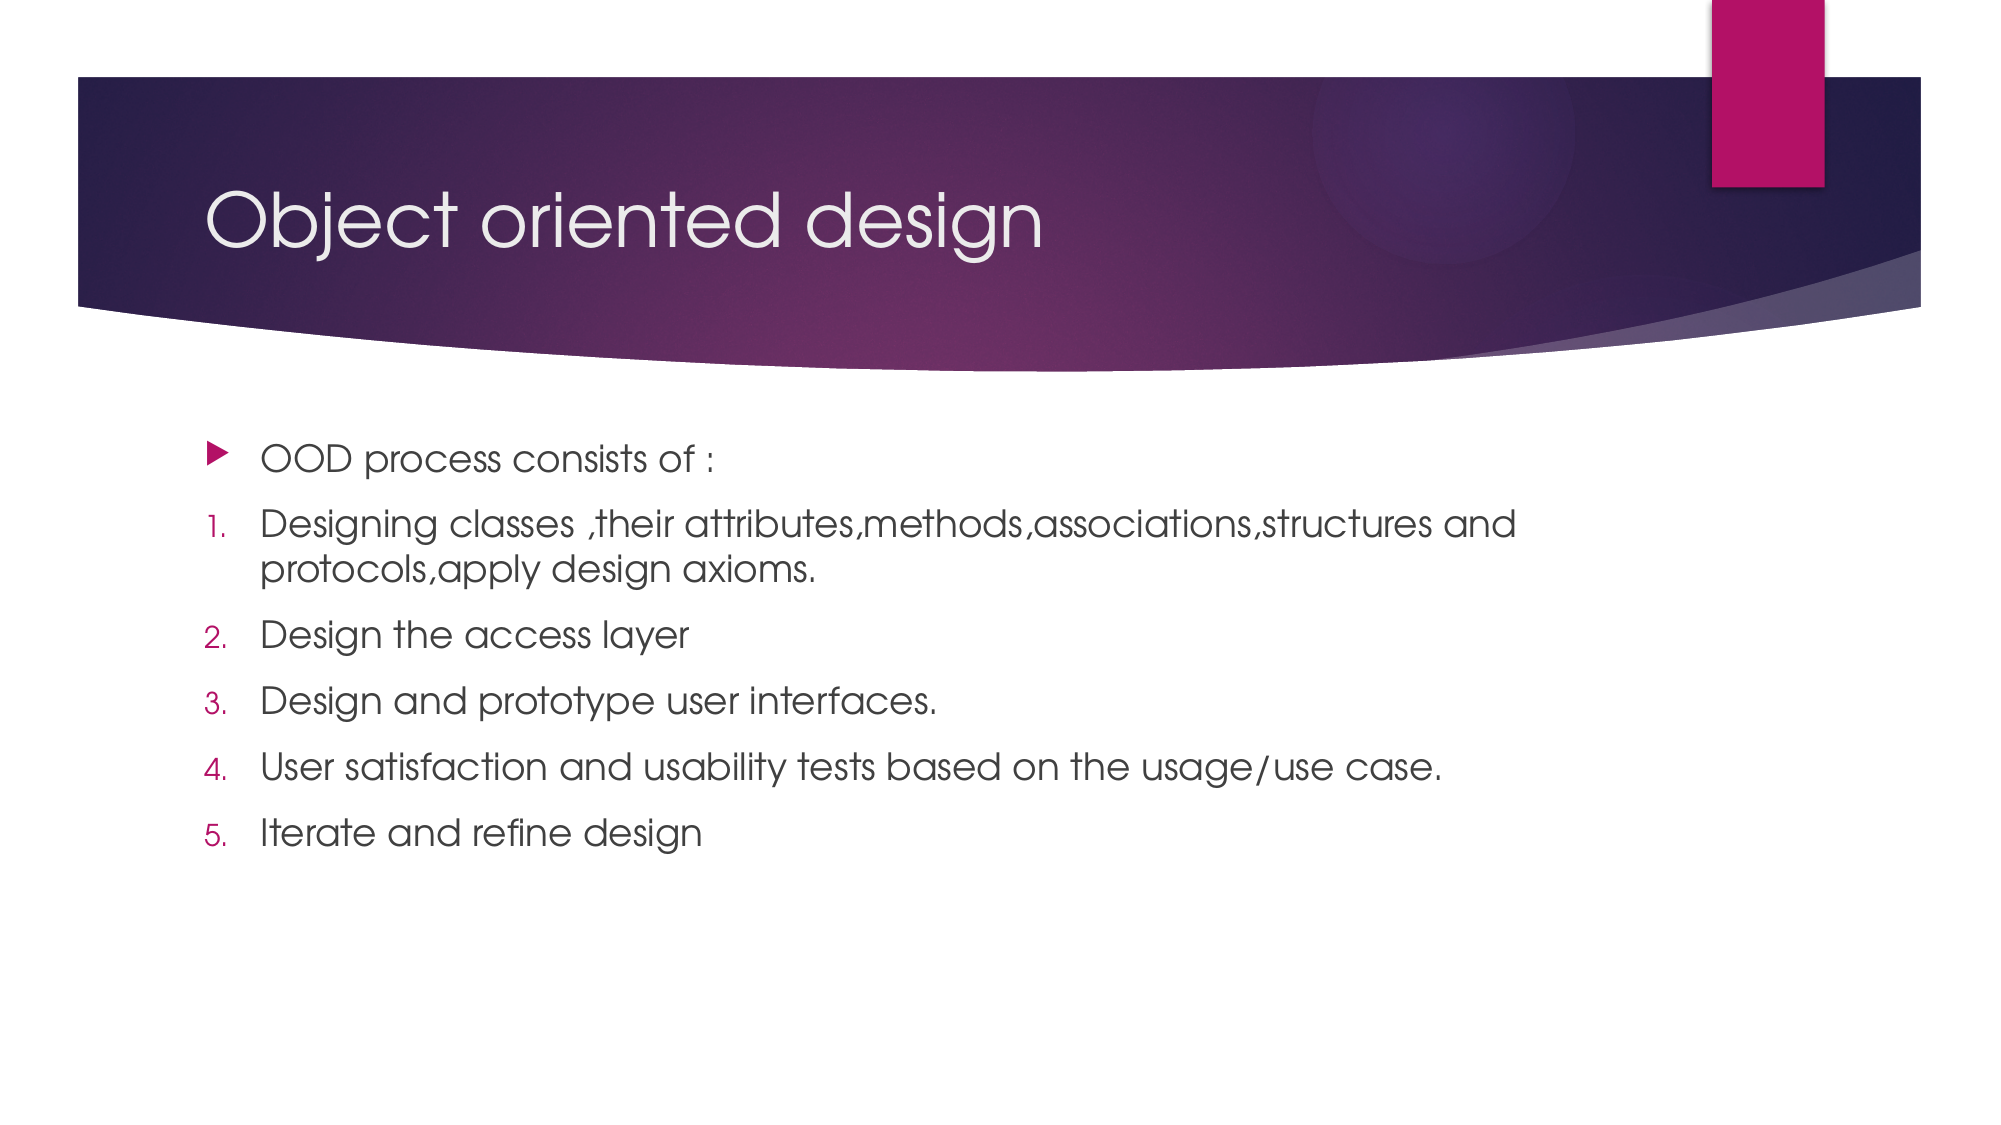

# Object oriented design
OOD process consists of :
Designing classes ,their attributes,methods,associations,structures and protocols,apply design axioms.
Design the access layer
Design and prototype user interfaces.
User satisfaction and usability tests based on the usage/use case.
Iterate and refine design